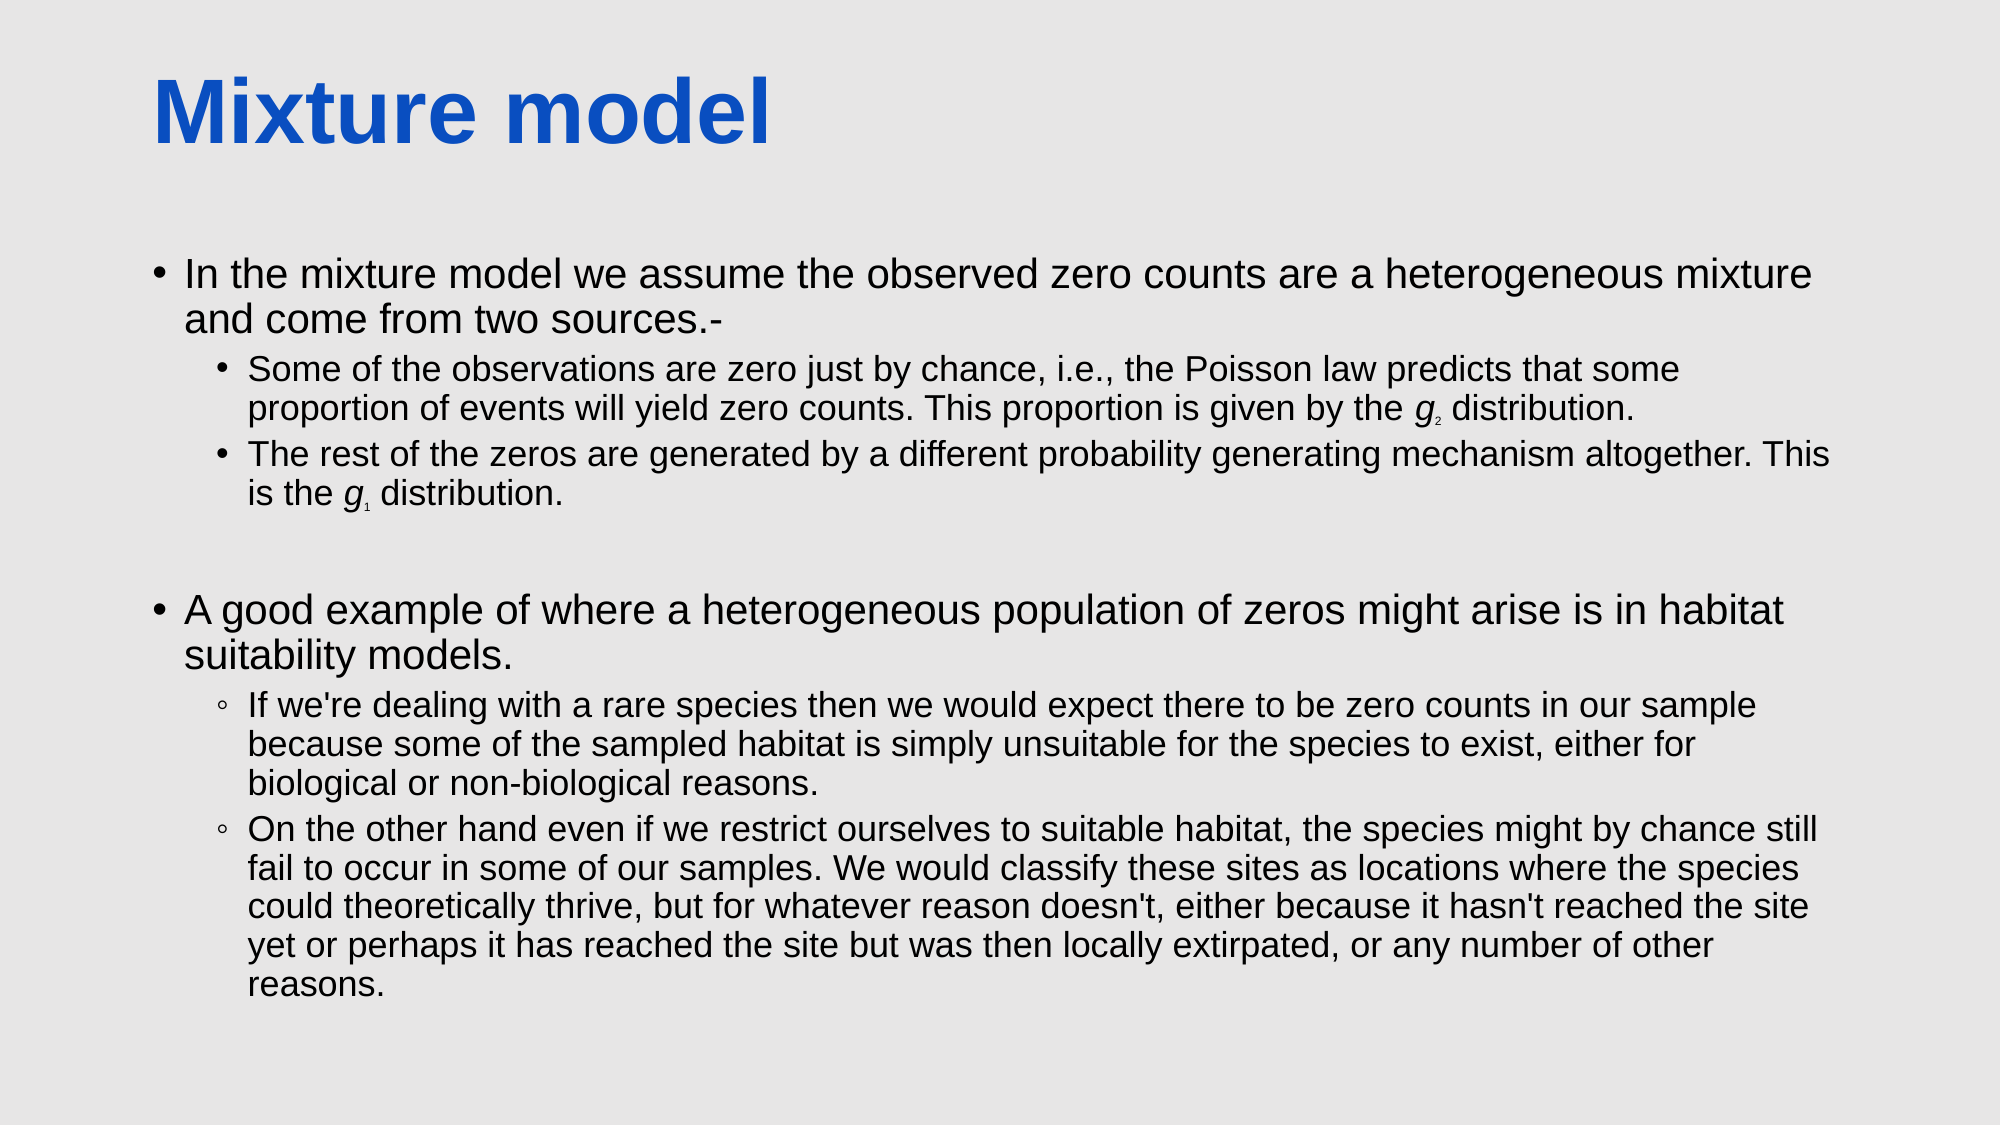

# Mixture model
In the mixture model we assume the observed zero counts are a heterogeneous mixture and come from two sources.-
Some of the observations are zero just by chance, i.e., the Poisson law predicts that some proportion of events will yield zero counts. This proportion is given by the g2 distribution.
The rest of the zeros are generated by a different probability generating mechanism altogether. This is the g1 distribution.

A good example of where a heterogeneous population of zeros might arise is in habitat suitability models.
If we're dealing with a rare species then we would expect there to be zero counts in our sample because some of the sampled habitat is simply unsuitable for the species to exist, either for biological or non-biological reasons.
On the other hand even if we restrict ourselves to suitable habitat, the species might by chance still fail to occur in some of our samples. We would classify these sites as locations where the species could theoretically thrive, but for whatever reason doesn't, either because it hasn't reached the site yet or perhaps it has reached the site but was then locally extirpated, or any number of other reasons.